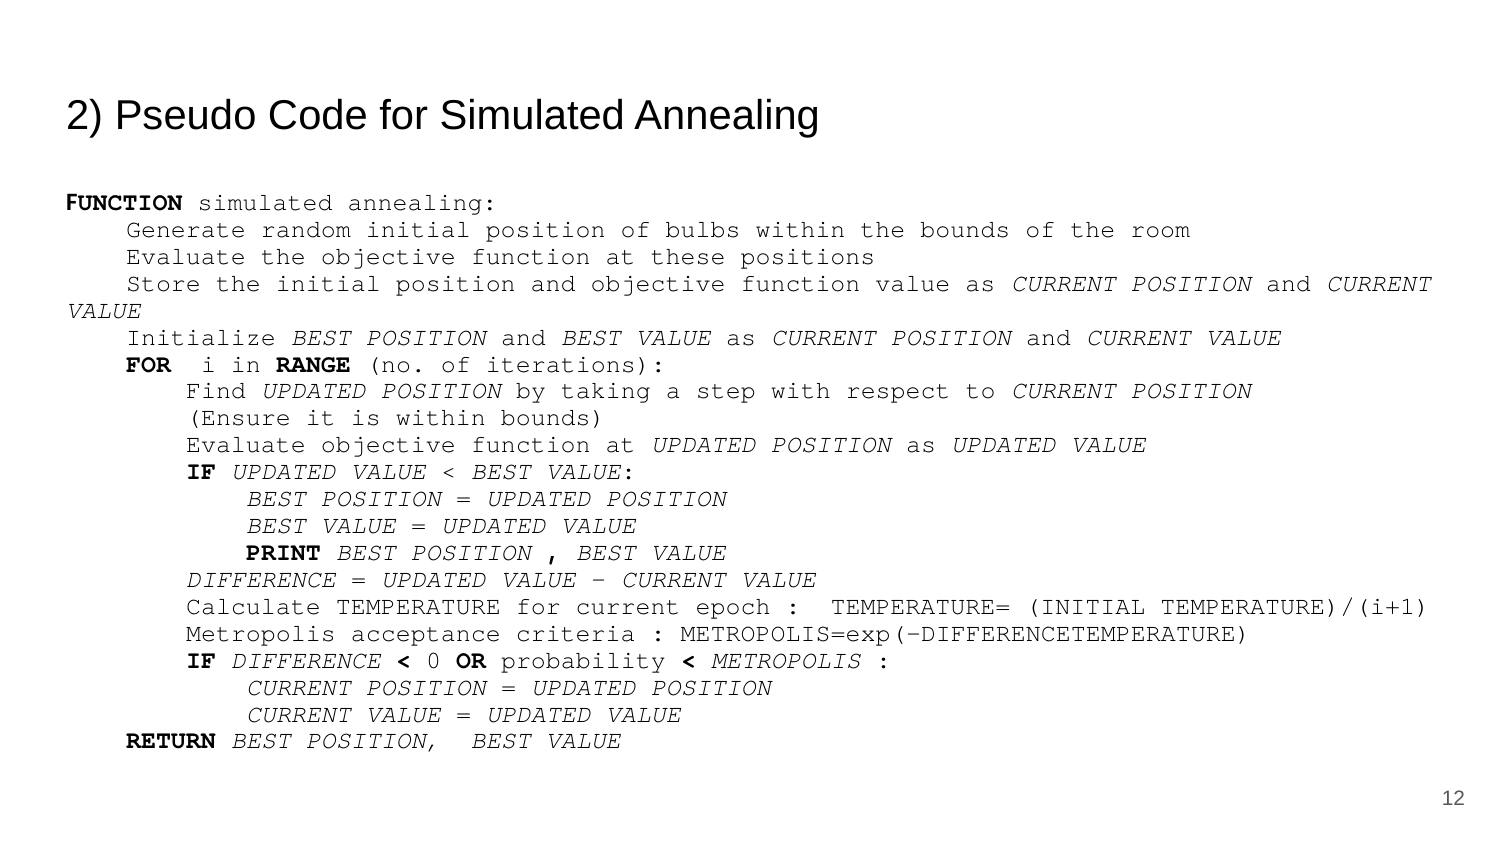

# 2) Pseudo Code for Simulated Annealing

FUNCTION simulated annealing:
    Generate random initial position of bulbs within the bounds of the room
    Evaluate the objective function at these positions
    Store the initial position and objective function value as CURRENT POSITION and CURRENT VALUE
    Initialize BEST POSITION and BEST VALUE as CURRENT POSITION and CURRENT VALUE
    FOR  i in RANGE (no. of iterations):
        Find UPDATED POSITION by taking a step with respect to CURRENT POSITION
        (Ensure it is within bounds)
        Evaluate objective function at UPDATED POSITION as UPDATED VALUE
        IF UPDATED VALUE < BEST VALUE:
            BEST POSITION = UPDATED POSITION
            BEST VALUE = UPDATED VALUE
            PRINT BEST POSITION , BEST VALUE
        DIFFERENCE = UPDATED VALUE - CURRENT VALUE
        Calculate TEMPERATURE for current epoch :  TEMPERATURE= (INITIAL TEMPERATURE)/(i+1)
        Metropolis acceptance criteria : METROPOLIS=exp⁡(-DIFFERENCETEMPERATURE)
        IF DIFFERENCE < 0 OR probability < METROPOLIS :
            CURRENT POSITION = UPDATED POSITION
            CURRENT VALUE = UPDATED VALUE
    RETURN BEST POSITION,  BEST VALUE
12